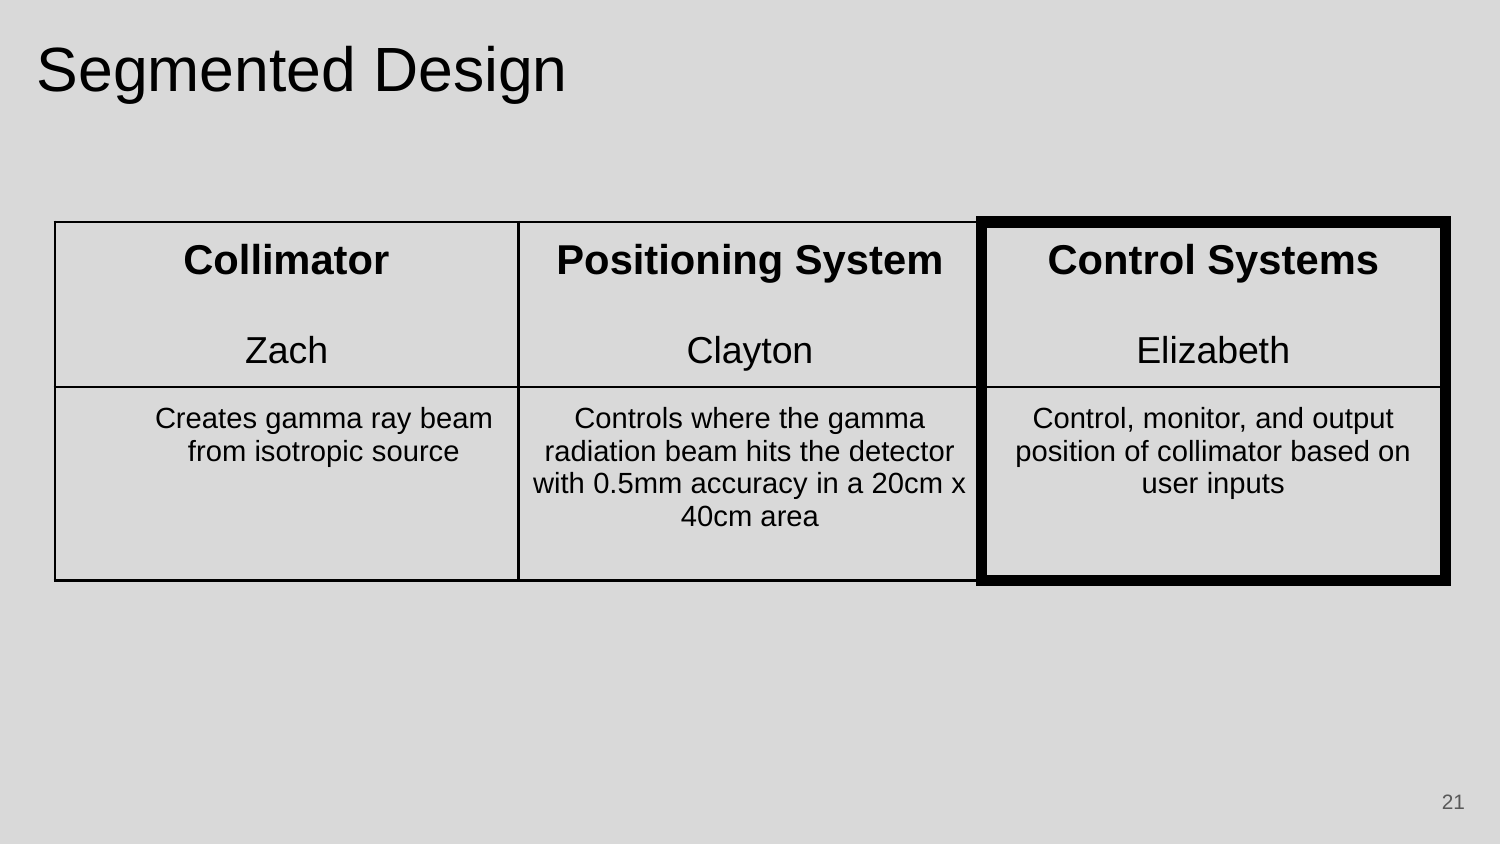

Segmented Design
| Collimator Zach | Positioning System Clayton | Control Systems Elizabeth |
| --- | --- | --- |
| Creates gamma ray beam from isotropic source | Controls where the gamma radiation beam hits the detector with 0.5mm accuracy in a 20cm x 40cm area | Control, monitor, and output position of collimator based on user inputs |
21